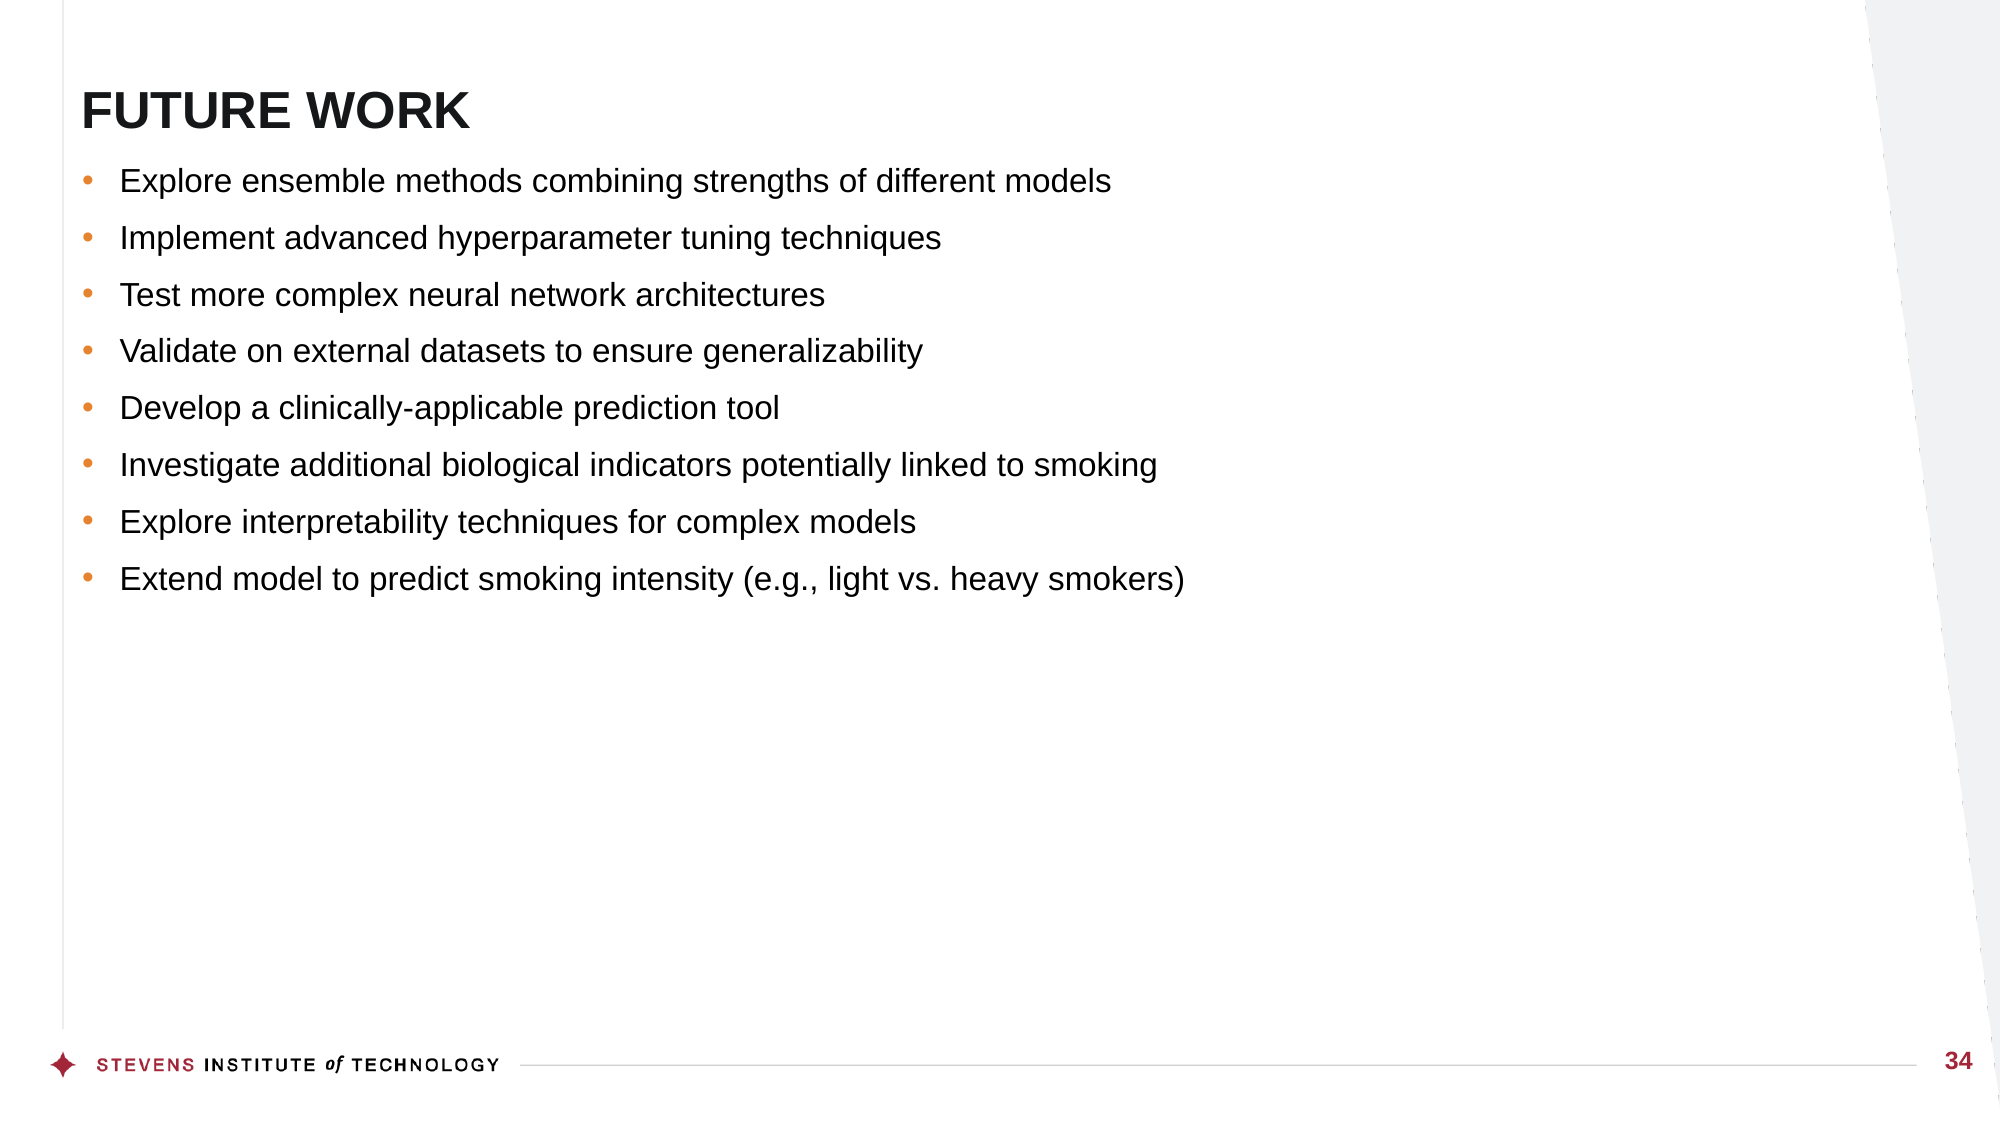

# FUTURE WORK
Explore ensemble methods combining strengths of different models
Implement advanced hyperparameter tuning techniques
Test more complex neural network architectures
Validate on external datasets to ensure generalizability
Develop a clinically-applicable prediction tool
Investigate additional biological indicators potentially linked to smoking
Explore interpretability techniques for complex models
Extend model to predict smoking intensity (e.g., light vs. heavy smokers)
34